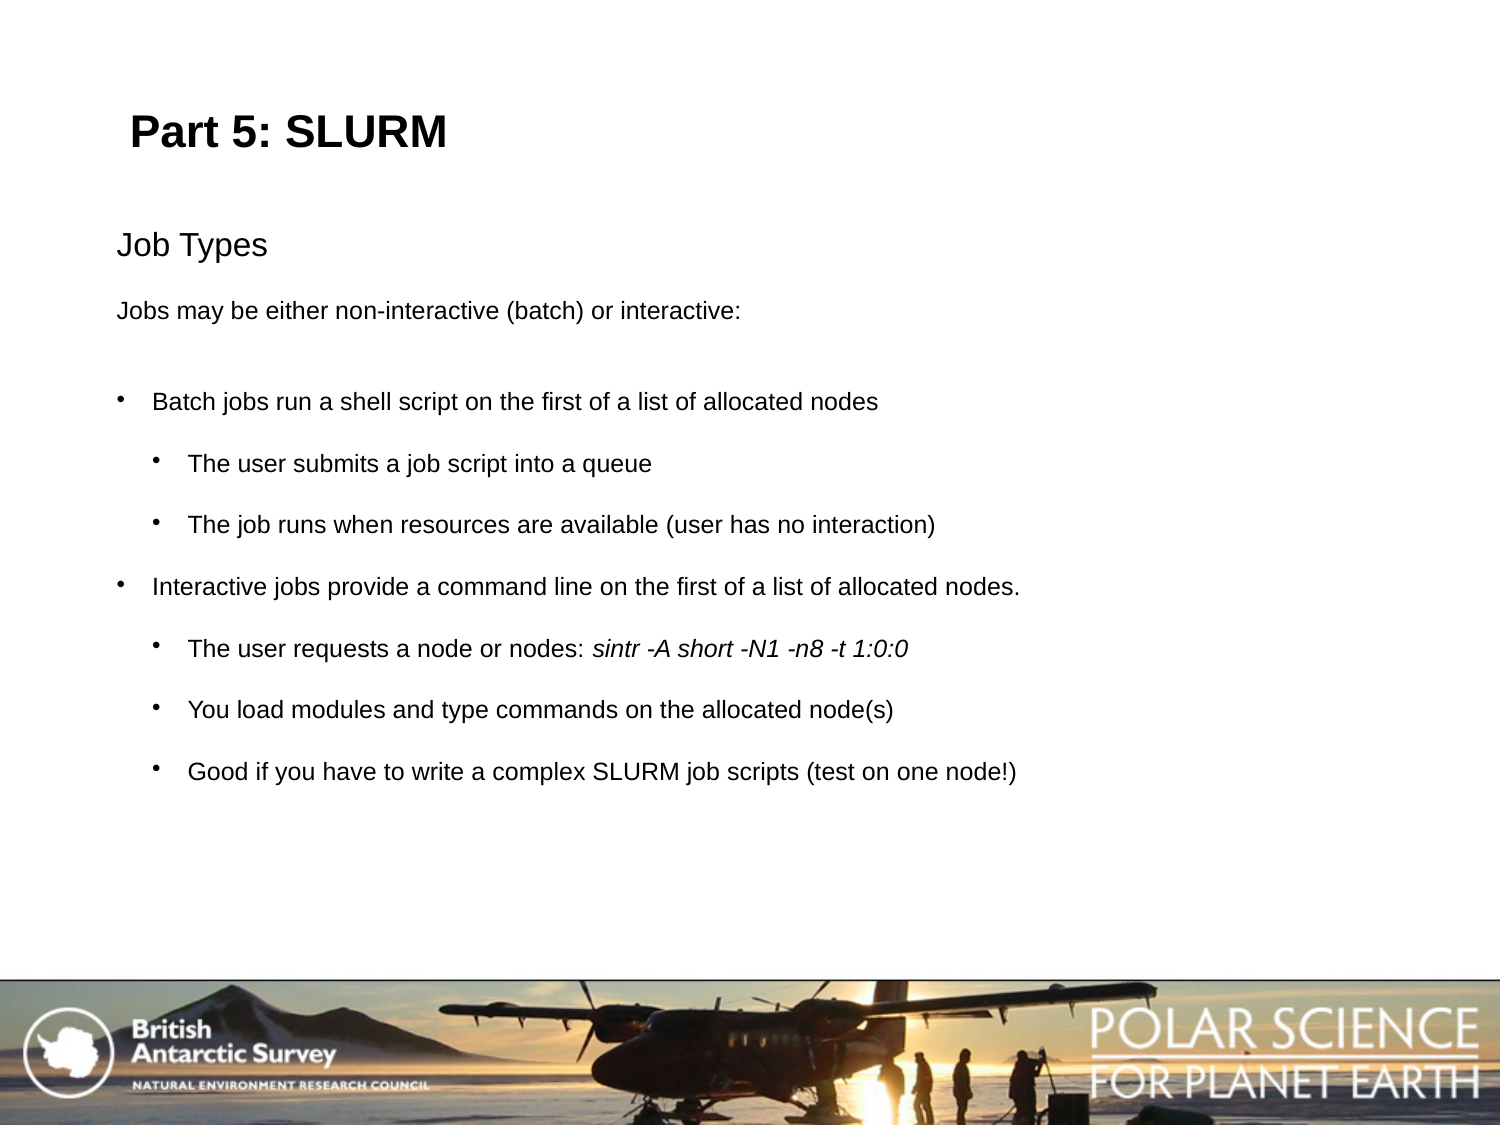

# Part 5: SLURM
Job Types
Jobs may be either non-interactive (batch) or interactive:
Batch jobs run a shell script on the first of a list of allocated nodes
The user submits a job script into a queue
The job runs when resources are available (user has no interaction)
Interactive jobs provide a command line on the first of a list of allocated nodes.
The user requests a node or nodes: sintr -A short -N1 -n8 -t 1:0:0
You load modules and type commands on the allocated node(s)
Good if you have to write a complex SLURM job scripts (test on one node!)